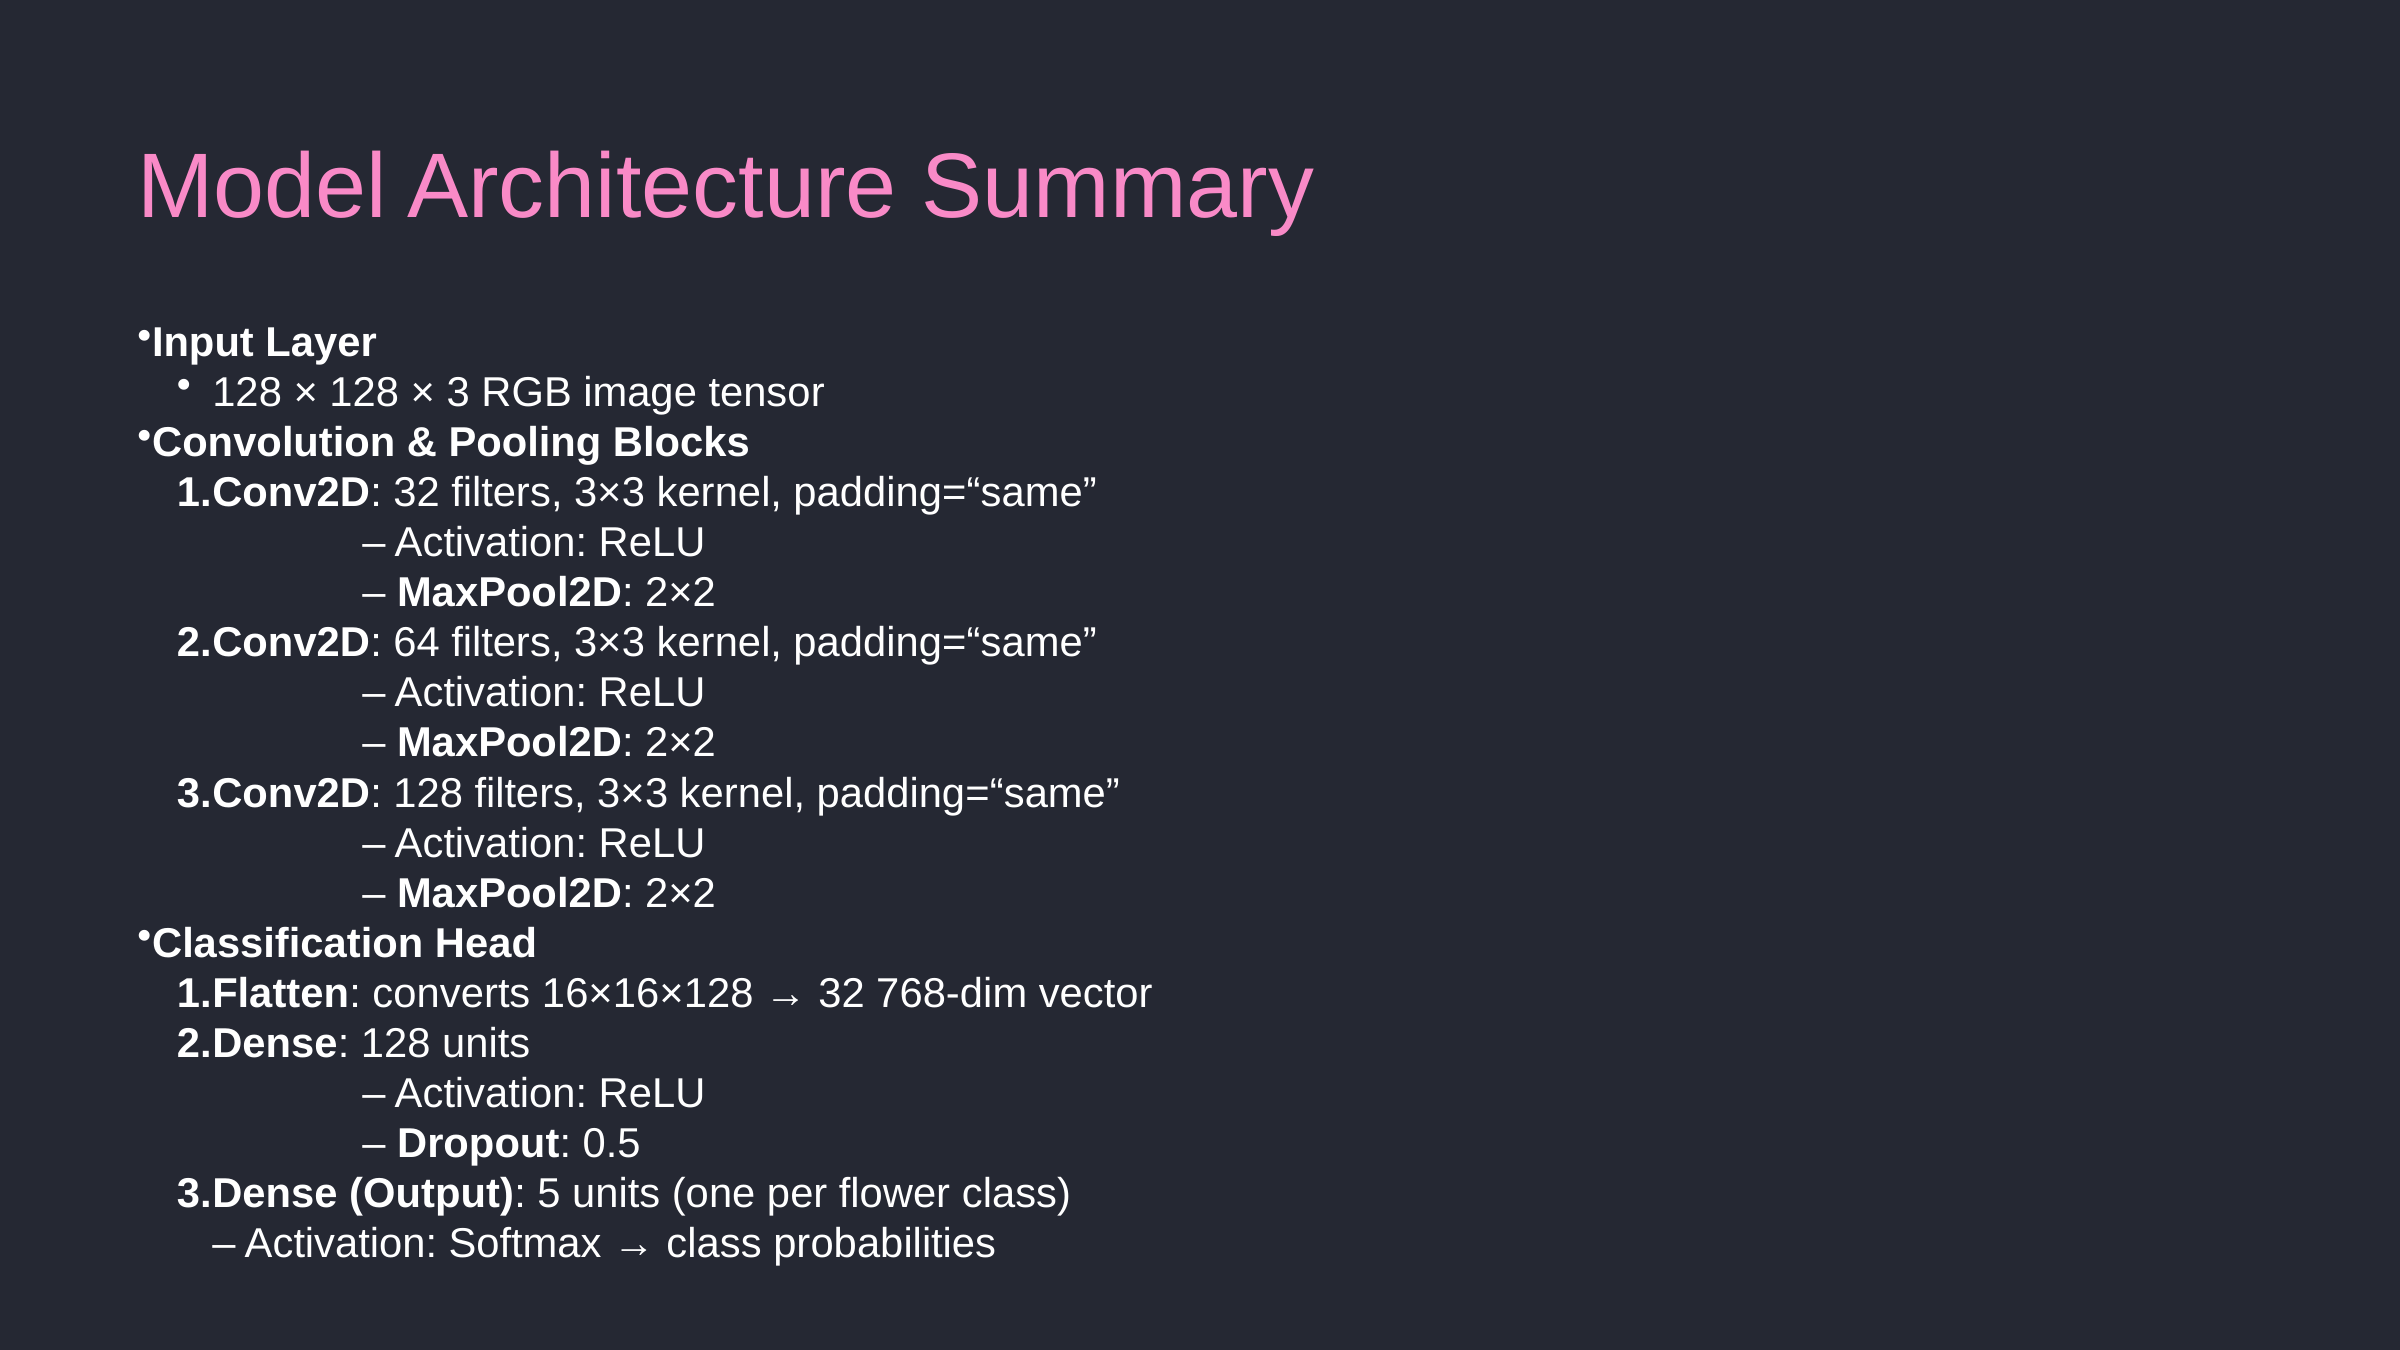

Model Architecture Summary
Input Layer
128 × 128 × 3 RGB image tensor
Convolution & Pooling Blocks
Conv2D: 32 filters, 3×3 kernel, padding=“same”
	– Activation: ReLU
	– MaxPool2D: 2×2
Conv2D: 64 filters, 3×3 kernel, padding=“same”
	– Activation: ReLU
	– MaxPool2D: 2×2
Conv2D: 128 filters, 3×3 kernel, padding=“same”
	– Activation: ReLU
	– MaxPool2D: 2×2
Classification Head
Flatten: converts 16×16×128 → 32 768-dim vector
Dense: 128 units
	– Activation: ReLU
	– Dropout: 0.5
Dense (Output): 5 units (one per flower class)
– Activation: Softmax → class probabilities